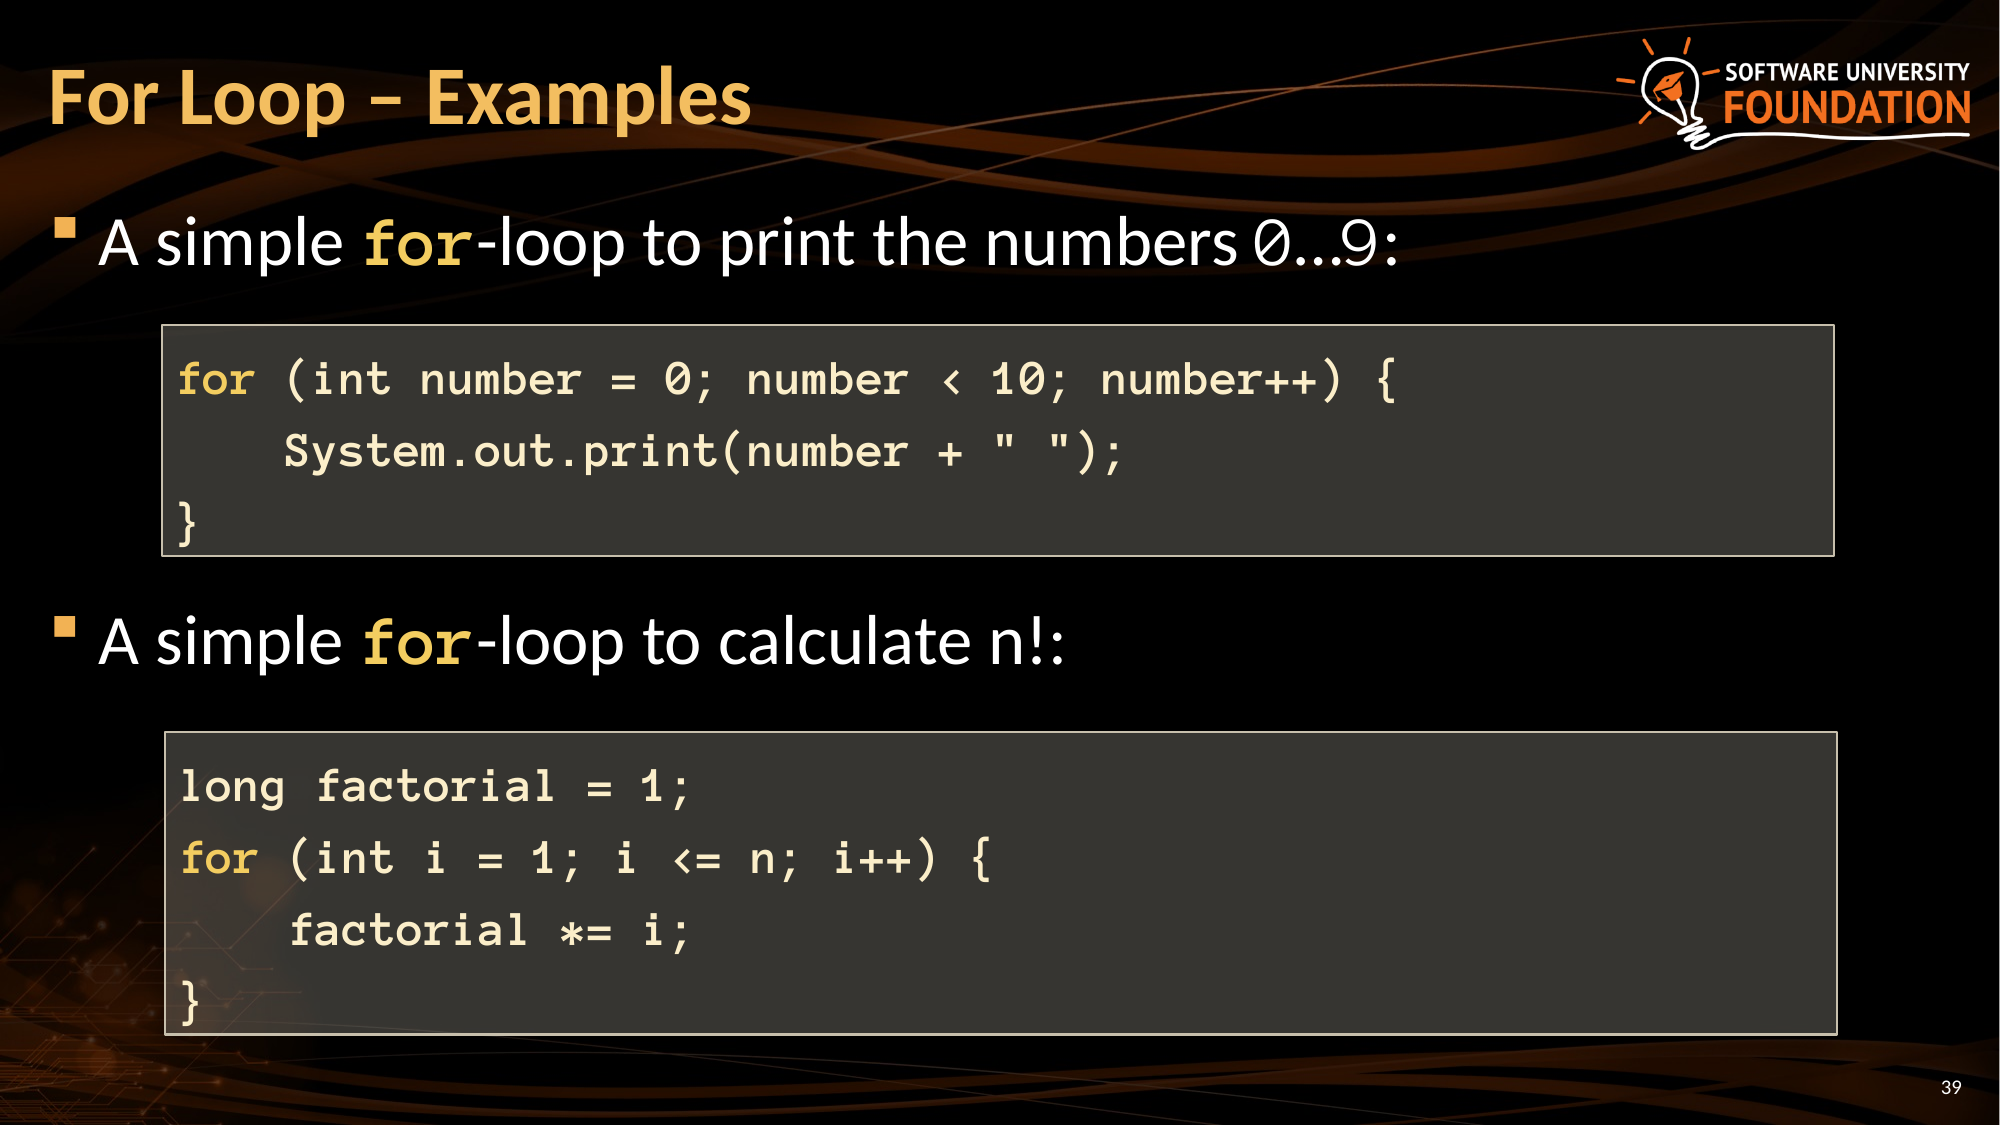

# For Loop – Examples
A simple for-loop to print the numbers 0…9:
for (int number = 0; number < 10; number++) {
    System.out.print(number + " ");
}
A simple for-loop to calculate n!:
long factorial = 1;
for (int i = 1; i <= n; i++) {
    factorial *= i;
}
39